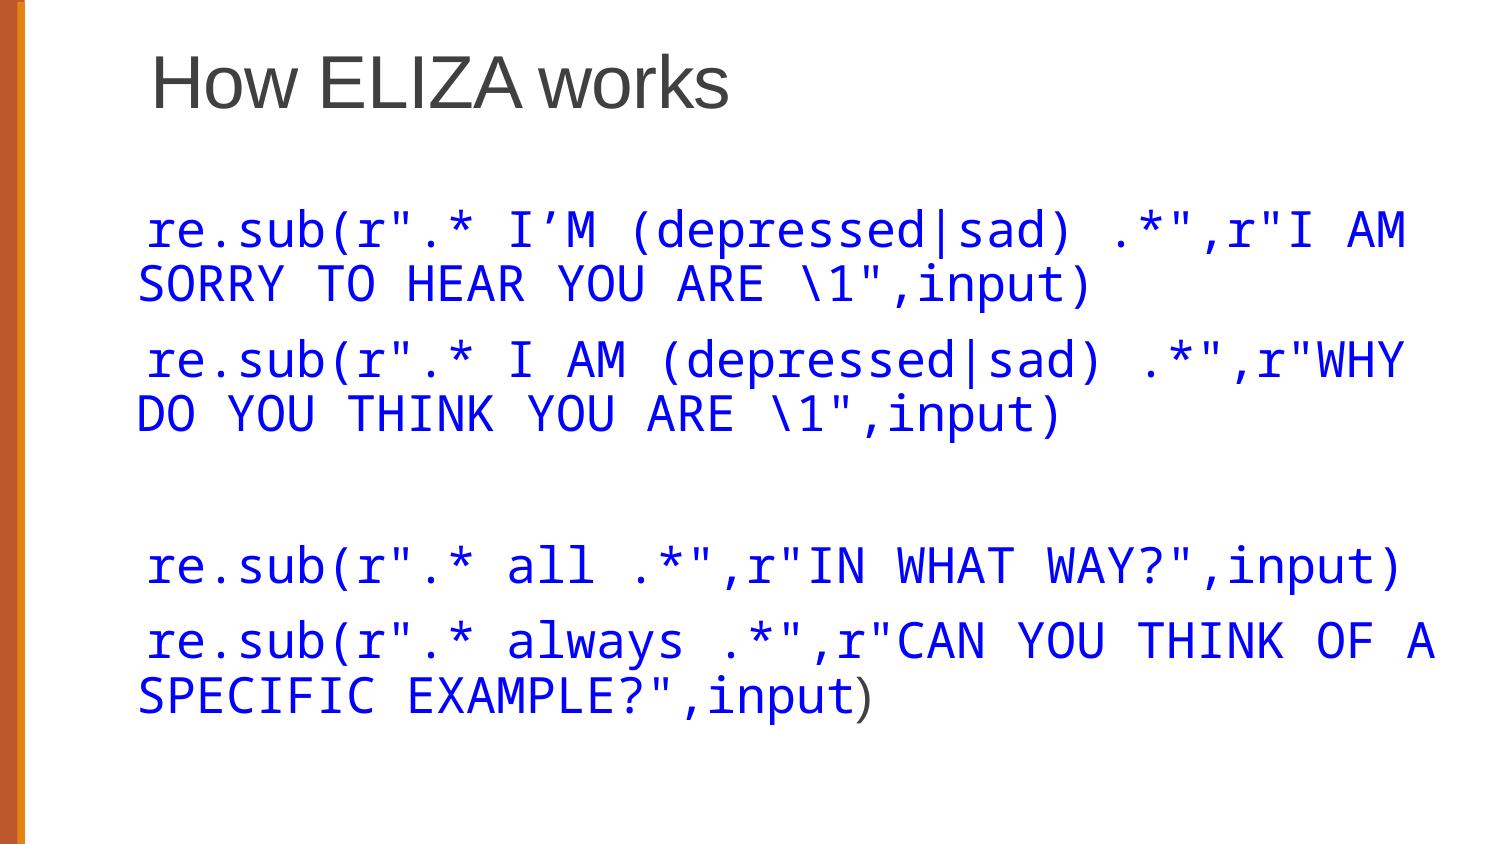

# How ELIZA works
re.sub(r".* I’M (depressed|sad) .*",r"I AM SORRY TO HEAR YOU ARE \1",input)
re.sub(r".* I AM (depressed|sad) .*",r"WHY DO YOU THINK YOU ARE \1",input)

re.sub(r".* all .*",r"IN WHAT WAY?",input)
re.sub(r".* always .*",r"CAN YOU THINK OF A SPECIFIC EXAMPLE?",input)